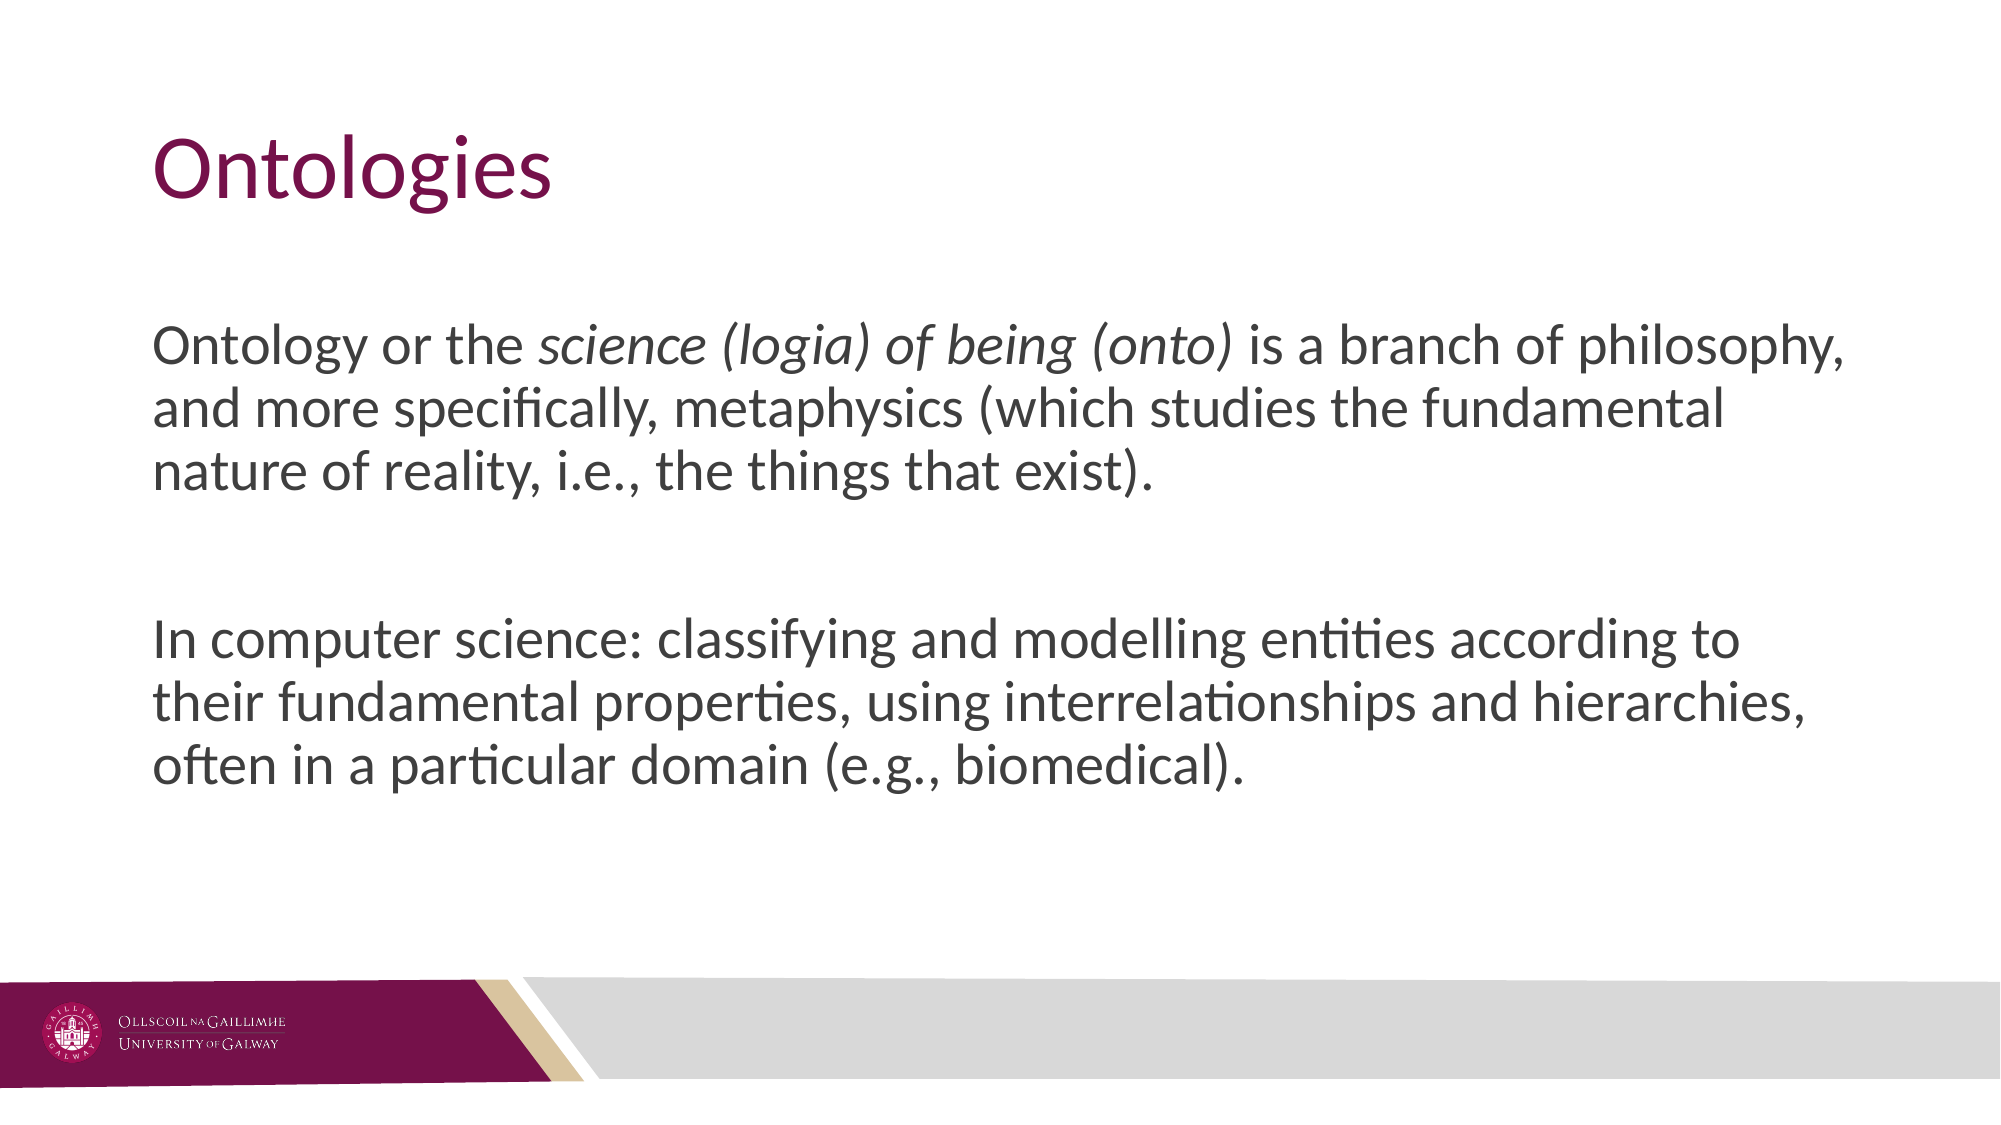

# Ontologies
Ontology or the science (logia) of being (onto) is a branch of philosophy, and more specifically, metaphysics (which studies the fundamental nature of reality, i.e., the things that exist).

In computer science: classifying and modelling entities according to their fundamental properties, using interrelationships and hierarchies, often in a particular domain (e.g., biomedical).